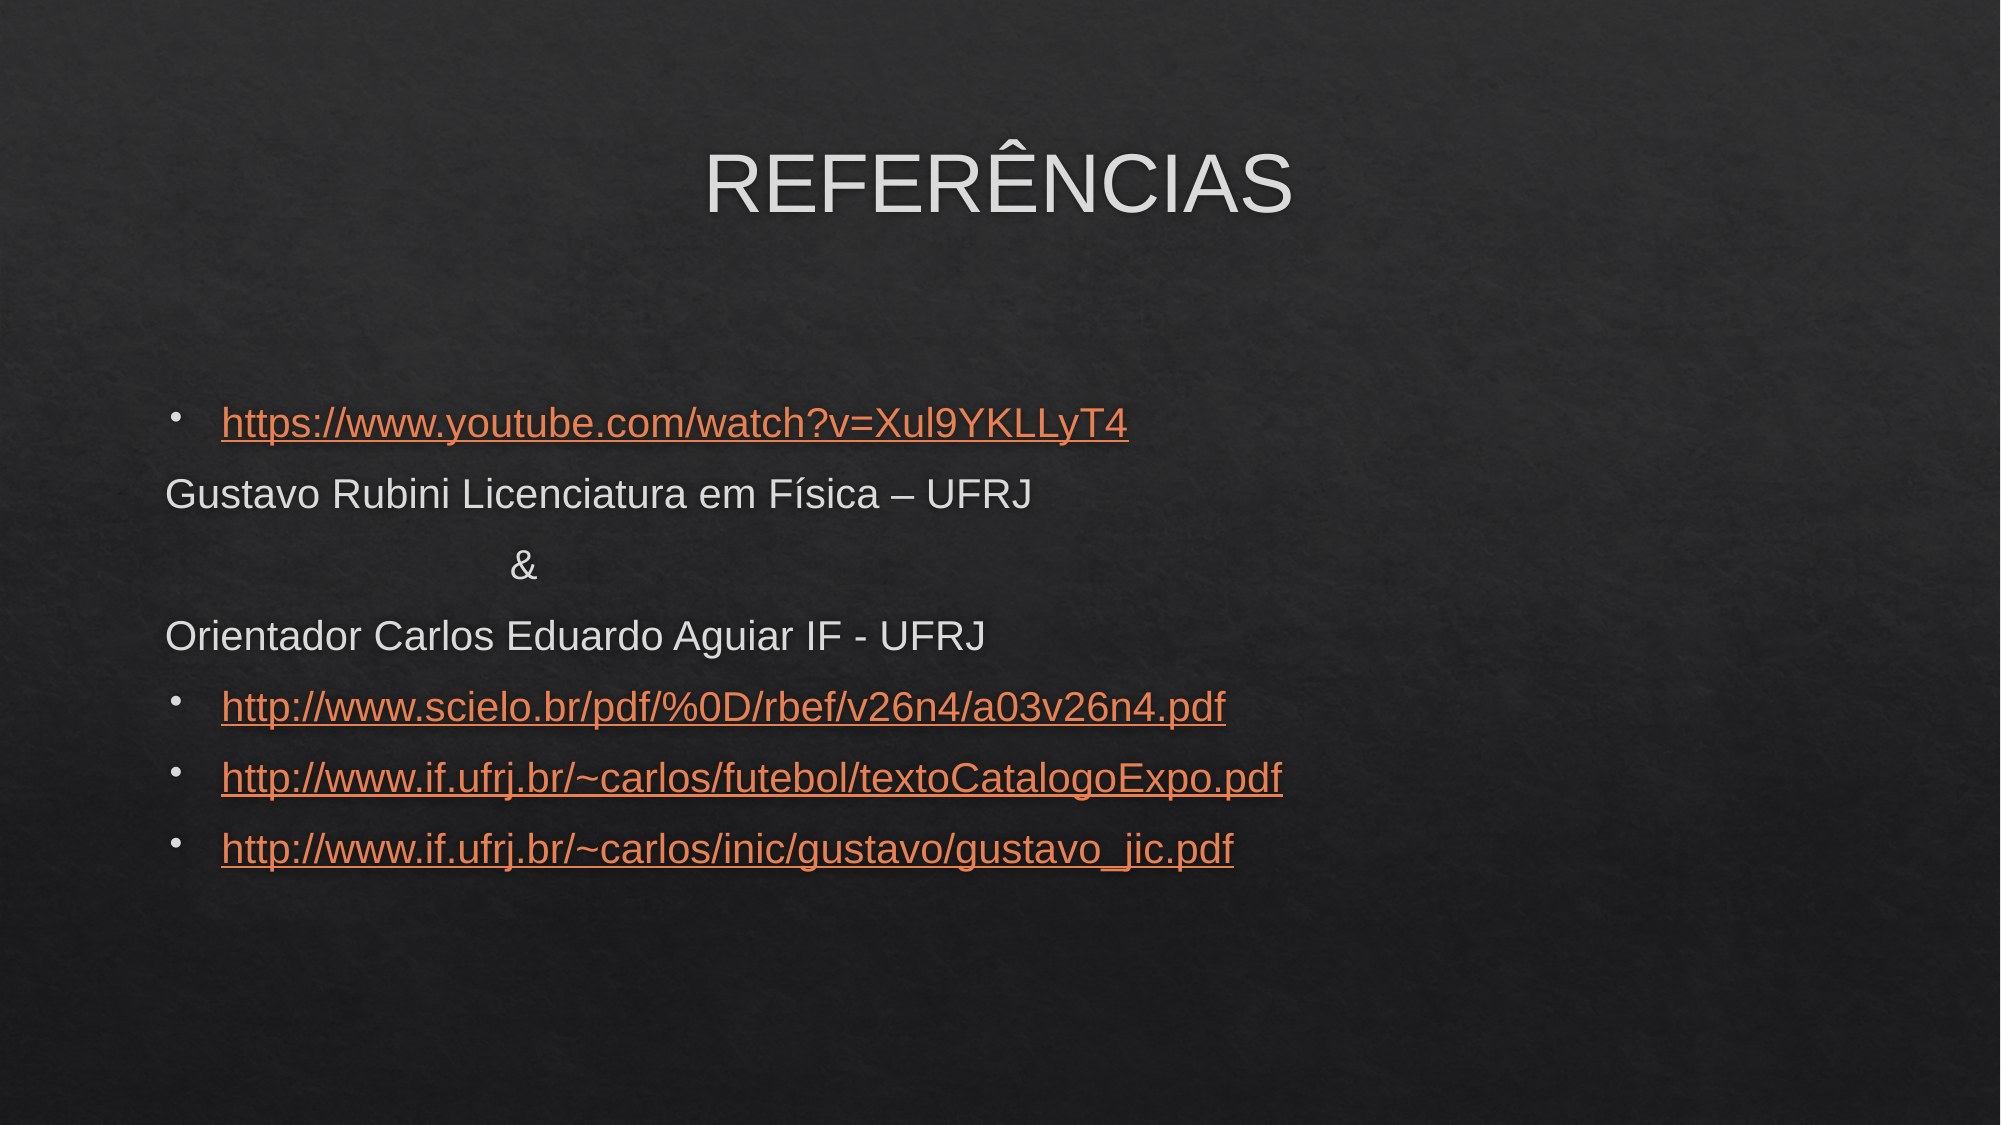

# REFERÊNCIAS
https://www.youtube.com/watch?v=Xul9YKLLyT4
Gustavo Rubini Licenciatura em Física – UFRJ
                              &
Orientador Carlos Eduardo Aguiar IF - UFRJ
http://www.scielo.br/pdf/%0D/rbef/v26n4/a03v26n4.pdf
http://www.if.ufrj.br/~carlos/futebol/textoCatalogoExpo.pdf
http://www.if.ufrj.br/~carlos/inic/gustavo/gustavo_jic.pdf